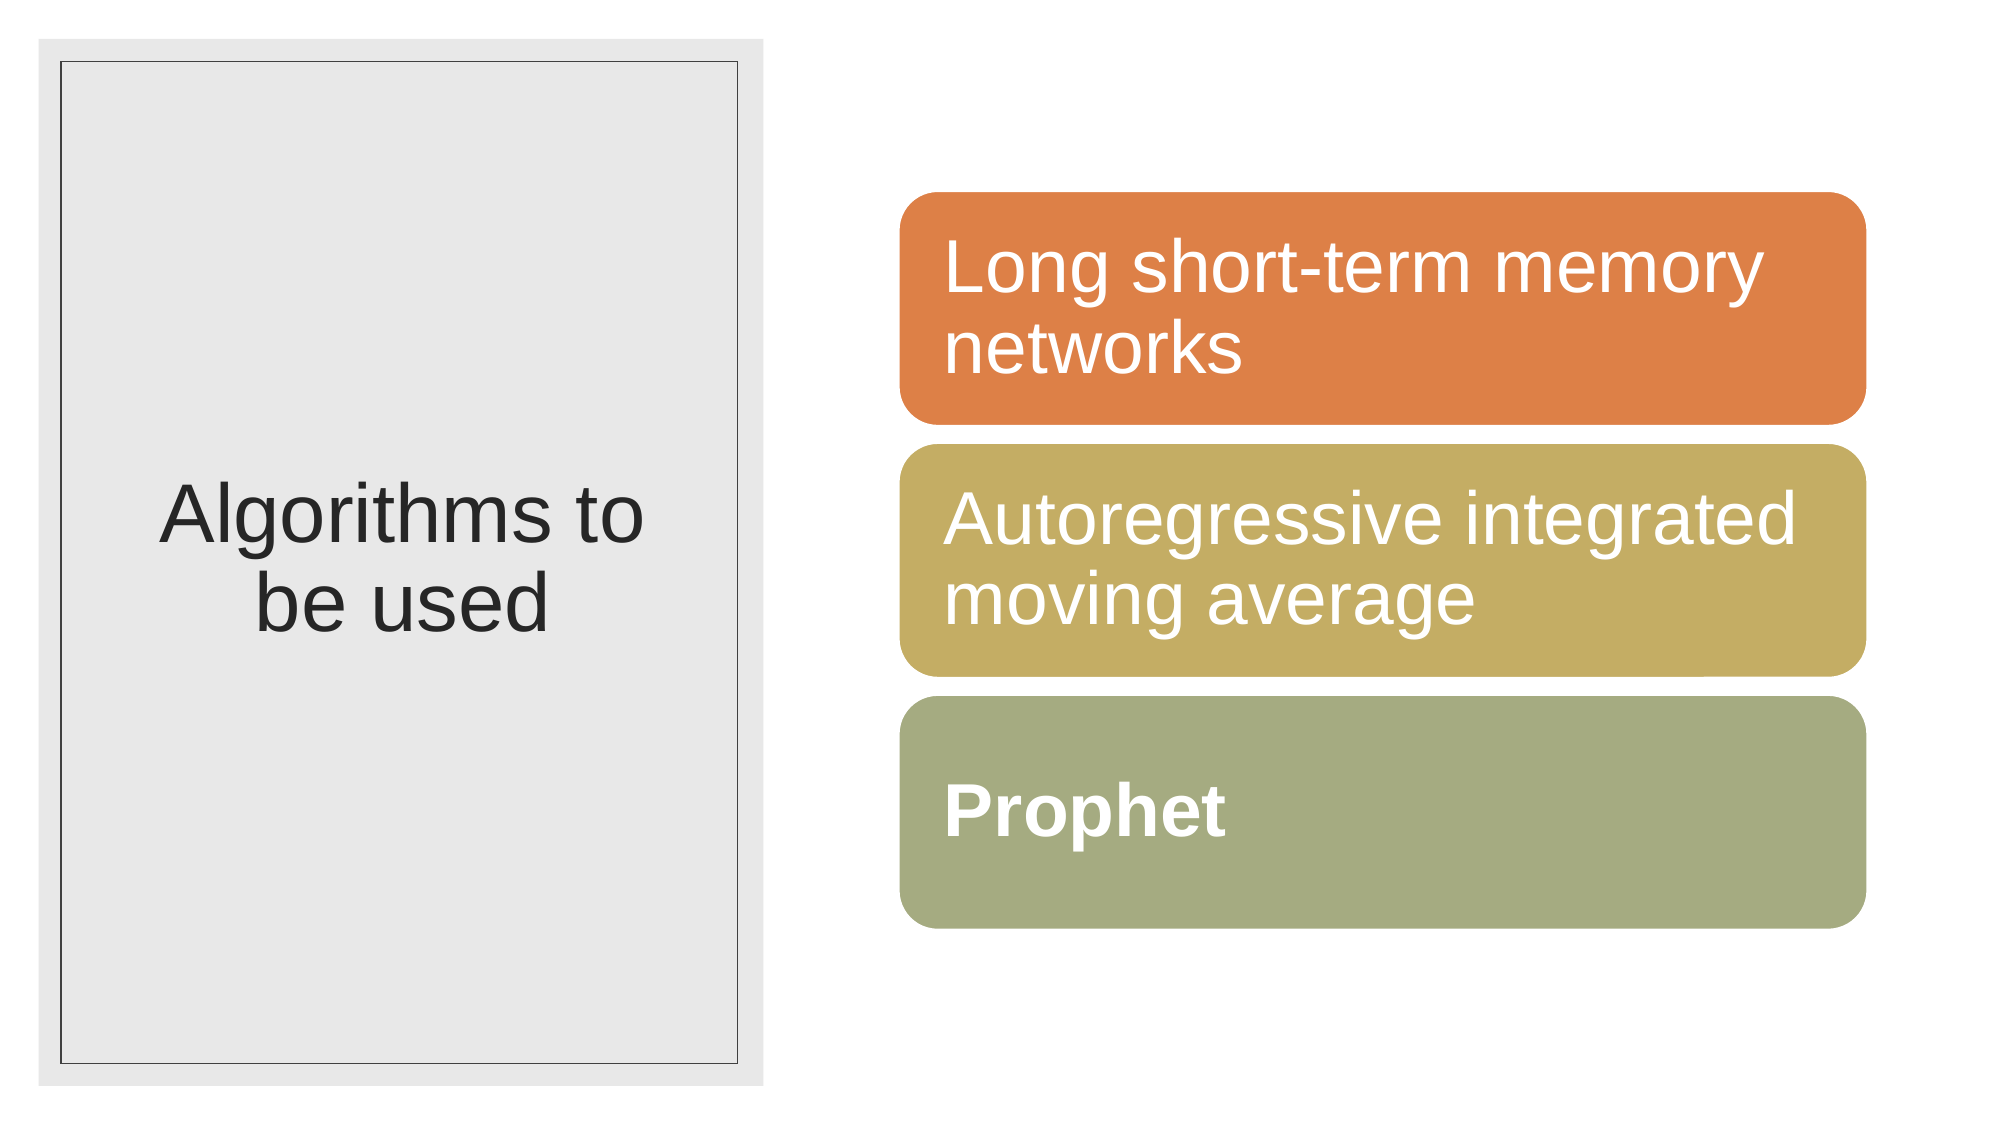

# Algorithms to be used
Long short-term memory networks
Autoregressive integrated moving average
Prophet